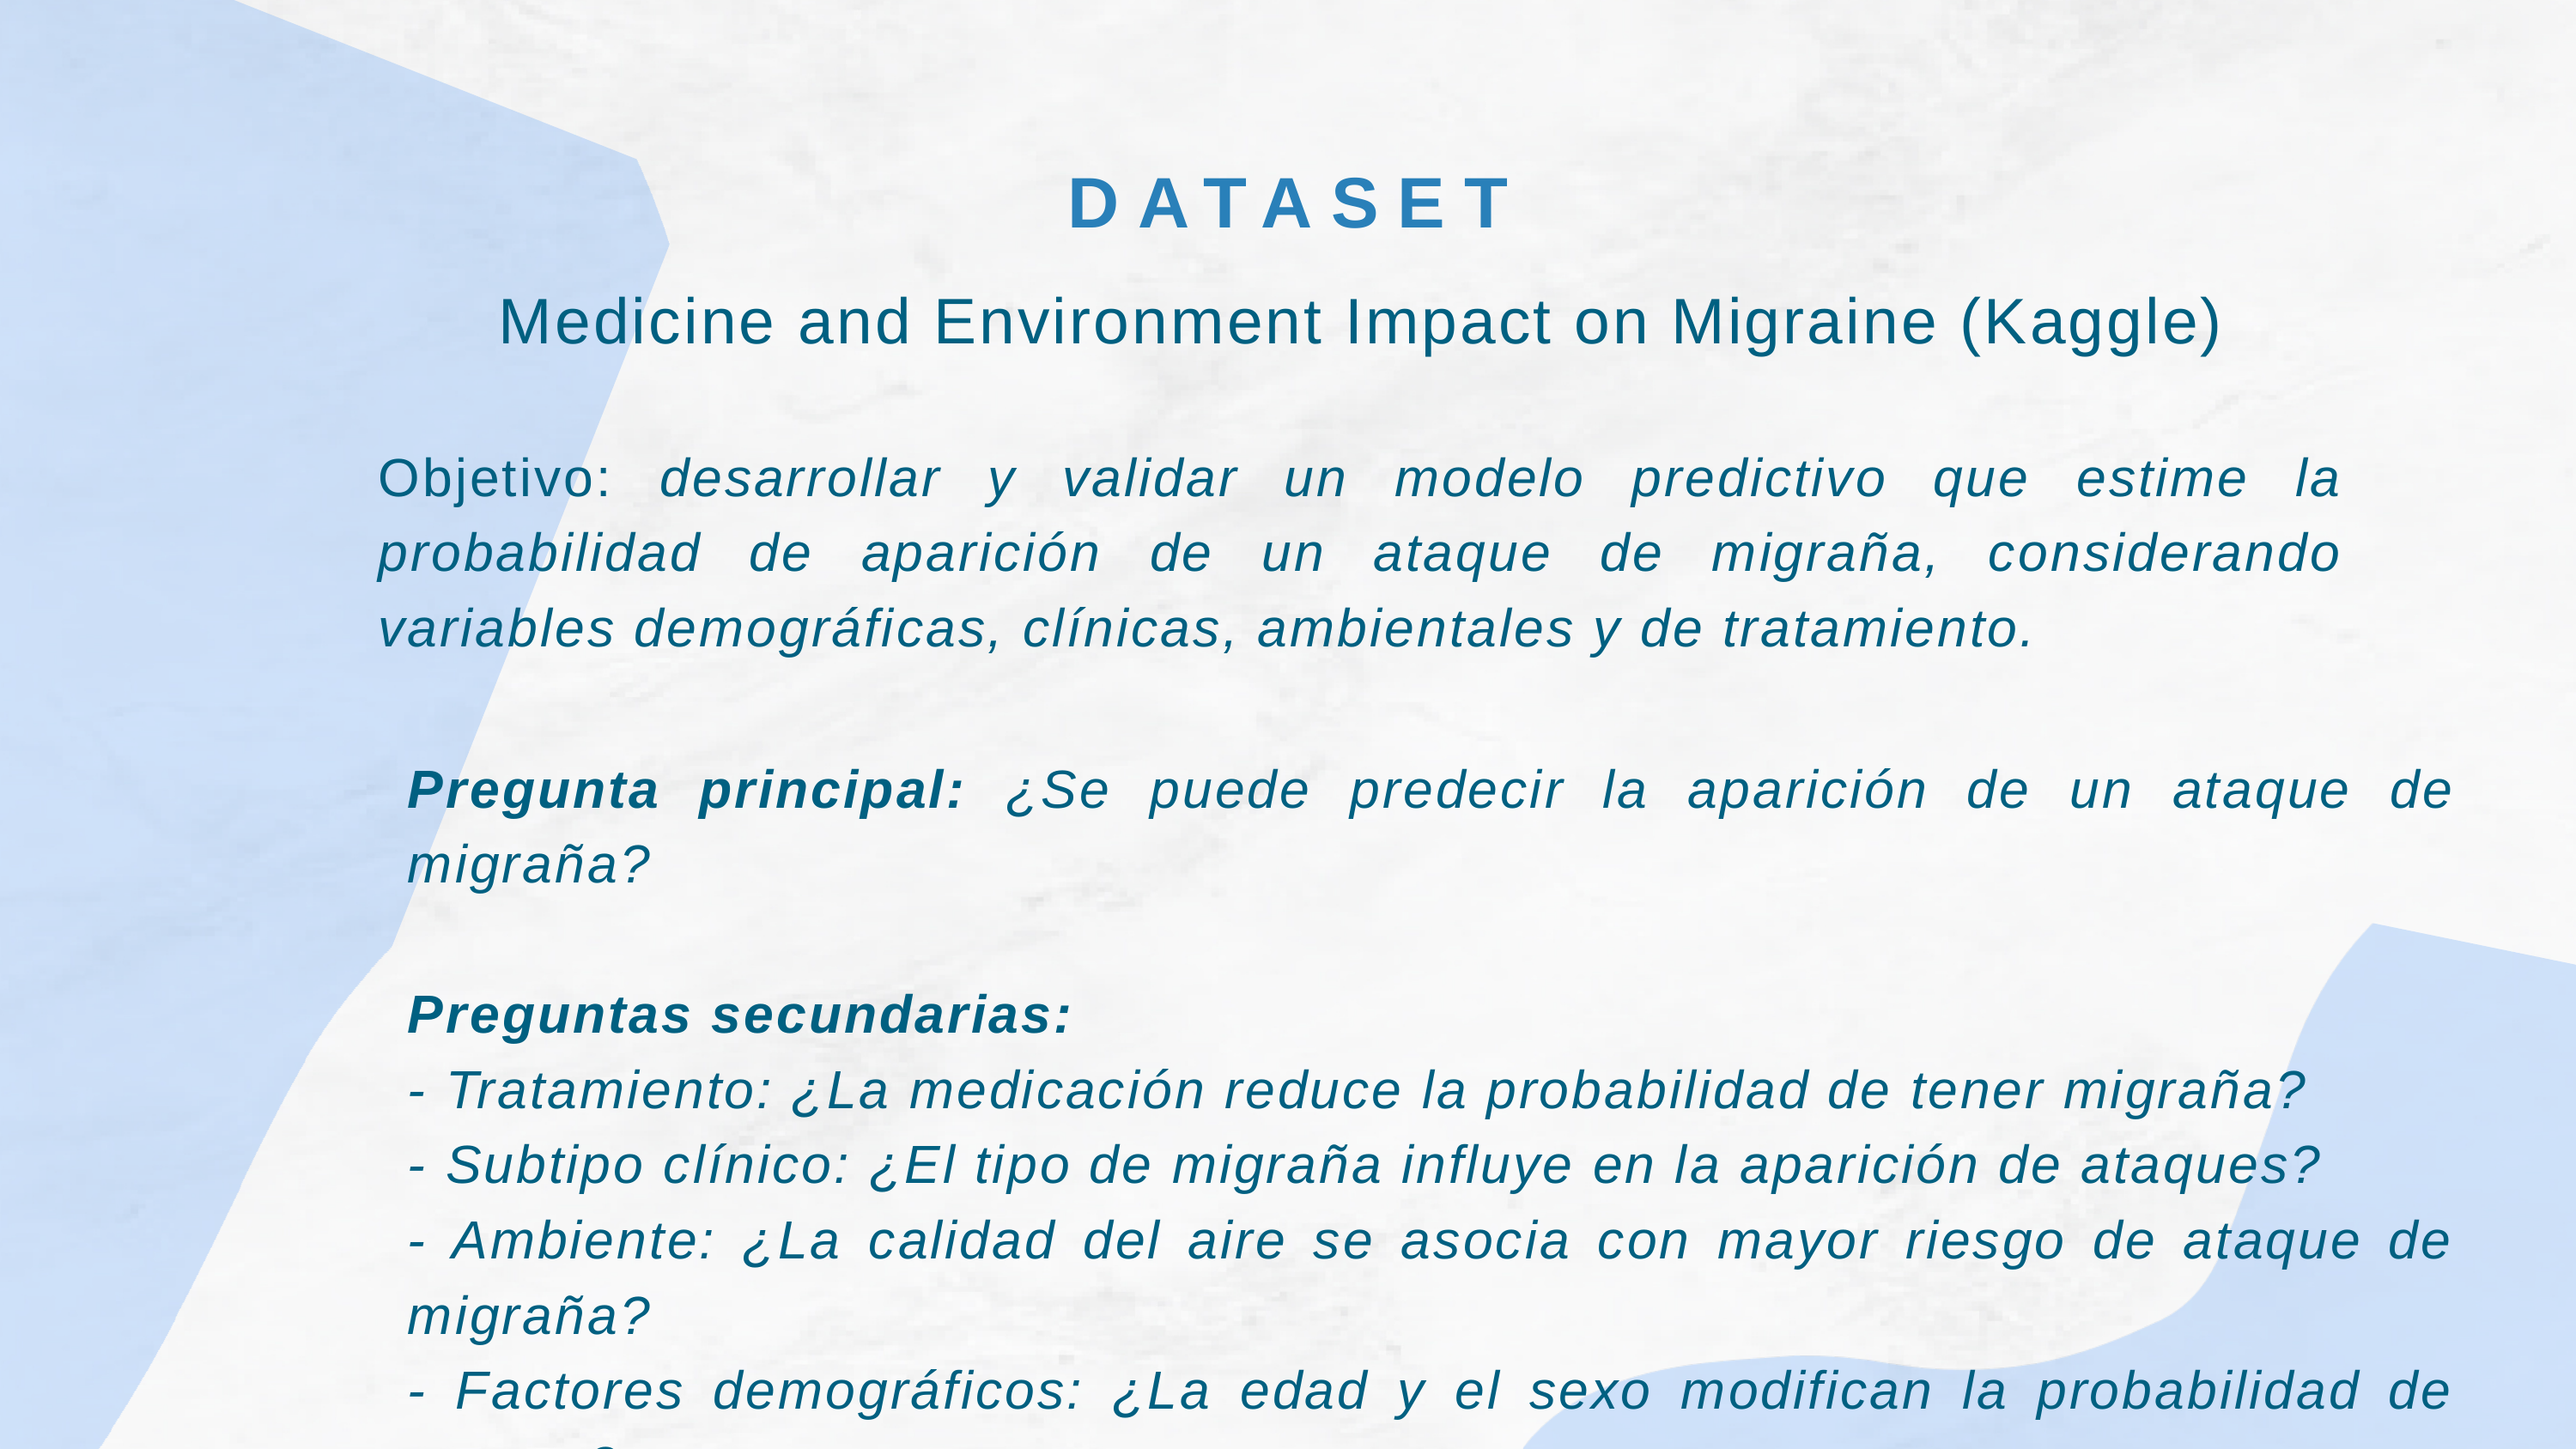

DATASET

Medicine and Environment Impact on Migraine (Kaggle)

Objetivo: desarrollar y validar un modelo predictivo que estime la probabilidad de aparición de un ataque de migraña, considerando variables demográficas, clínicas, ambientales y de tratamiento.
Pregunta principal: ¿Se puede predecir la aparición de un ataque de migraña?

Preguntas secundarias:
- Tratamiento: ¿La medicación reduce la probabilidad de tener migraña?
- Subtipo clínico: ¿El tipo de migraña influye en la aparición de ataques?
- Ambiente: ¿La calidad del aire se asocia con mayor riesgo de ataque de migraña?
- Factores demográficos: ¿La edad y el sexo modifican la probabilidad de ataque?